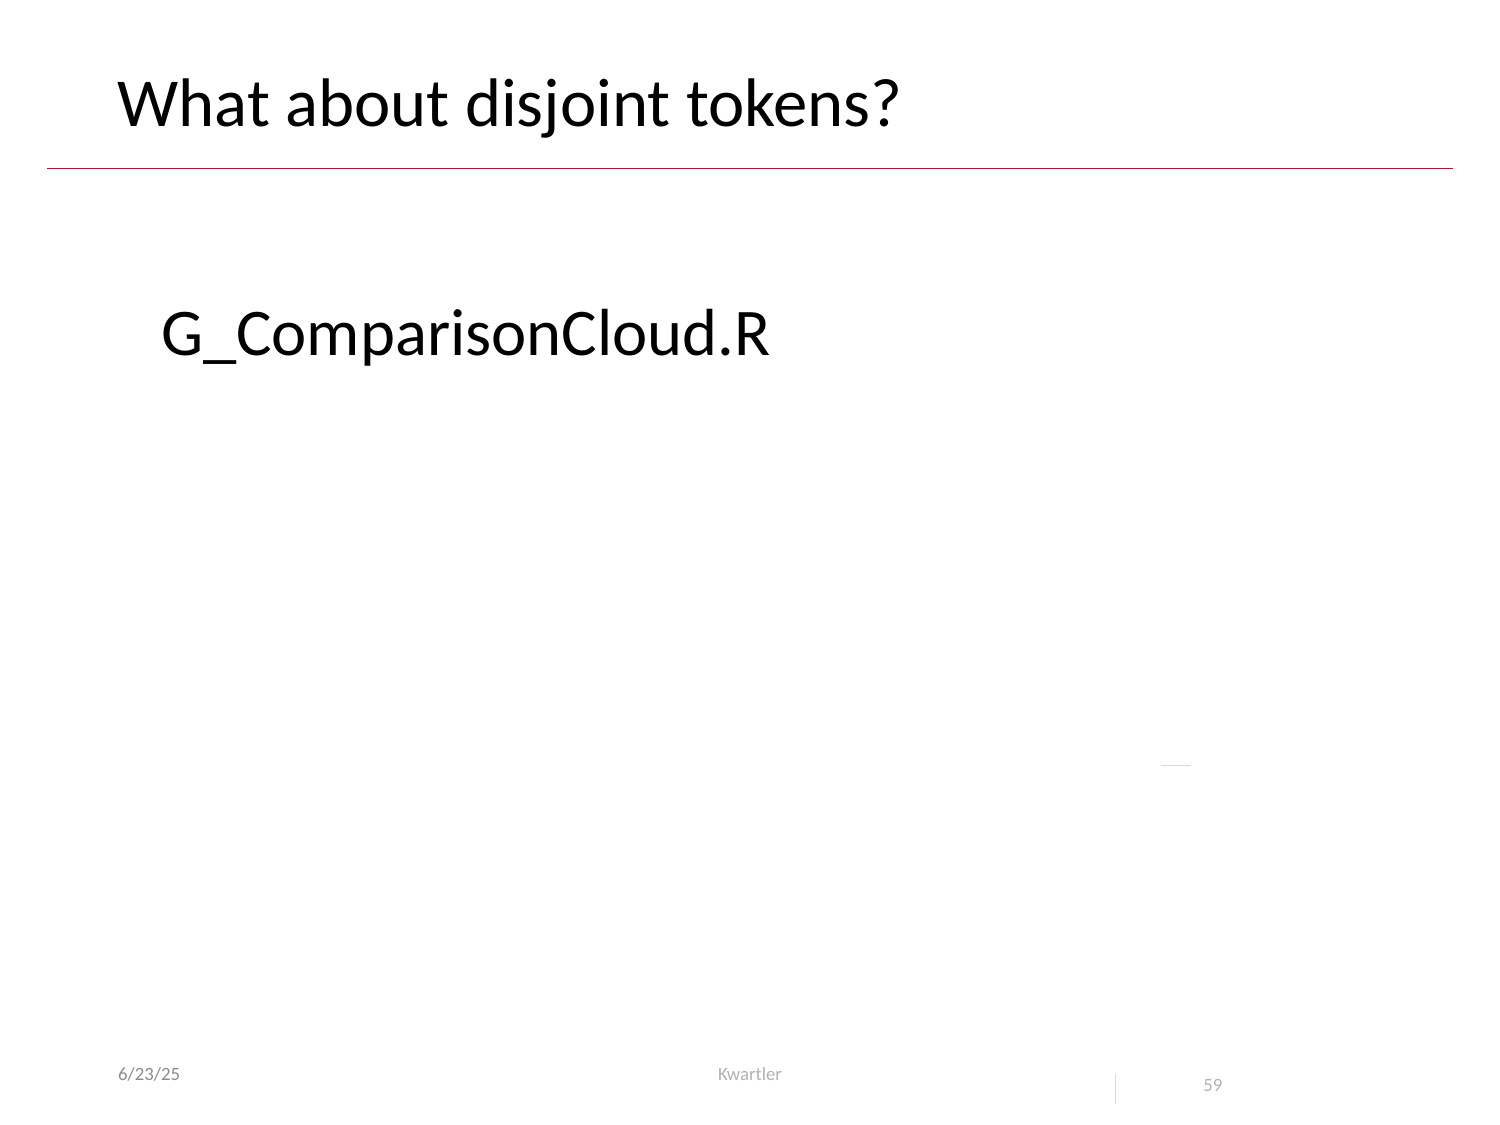

# What about disjoint tokens?
G_ComparisonCloud.R
6/23/25
Kwartler
59